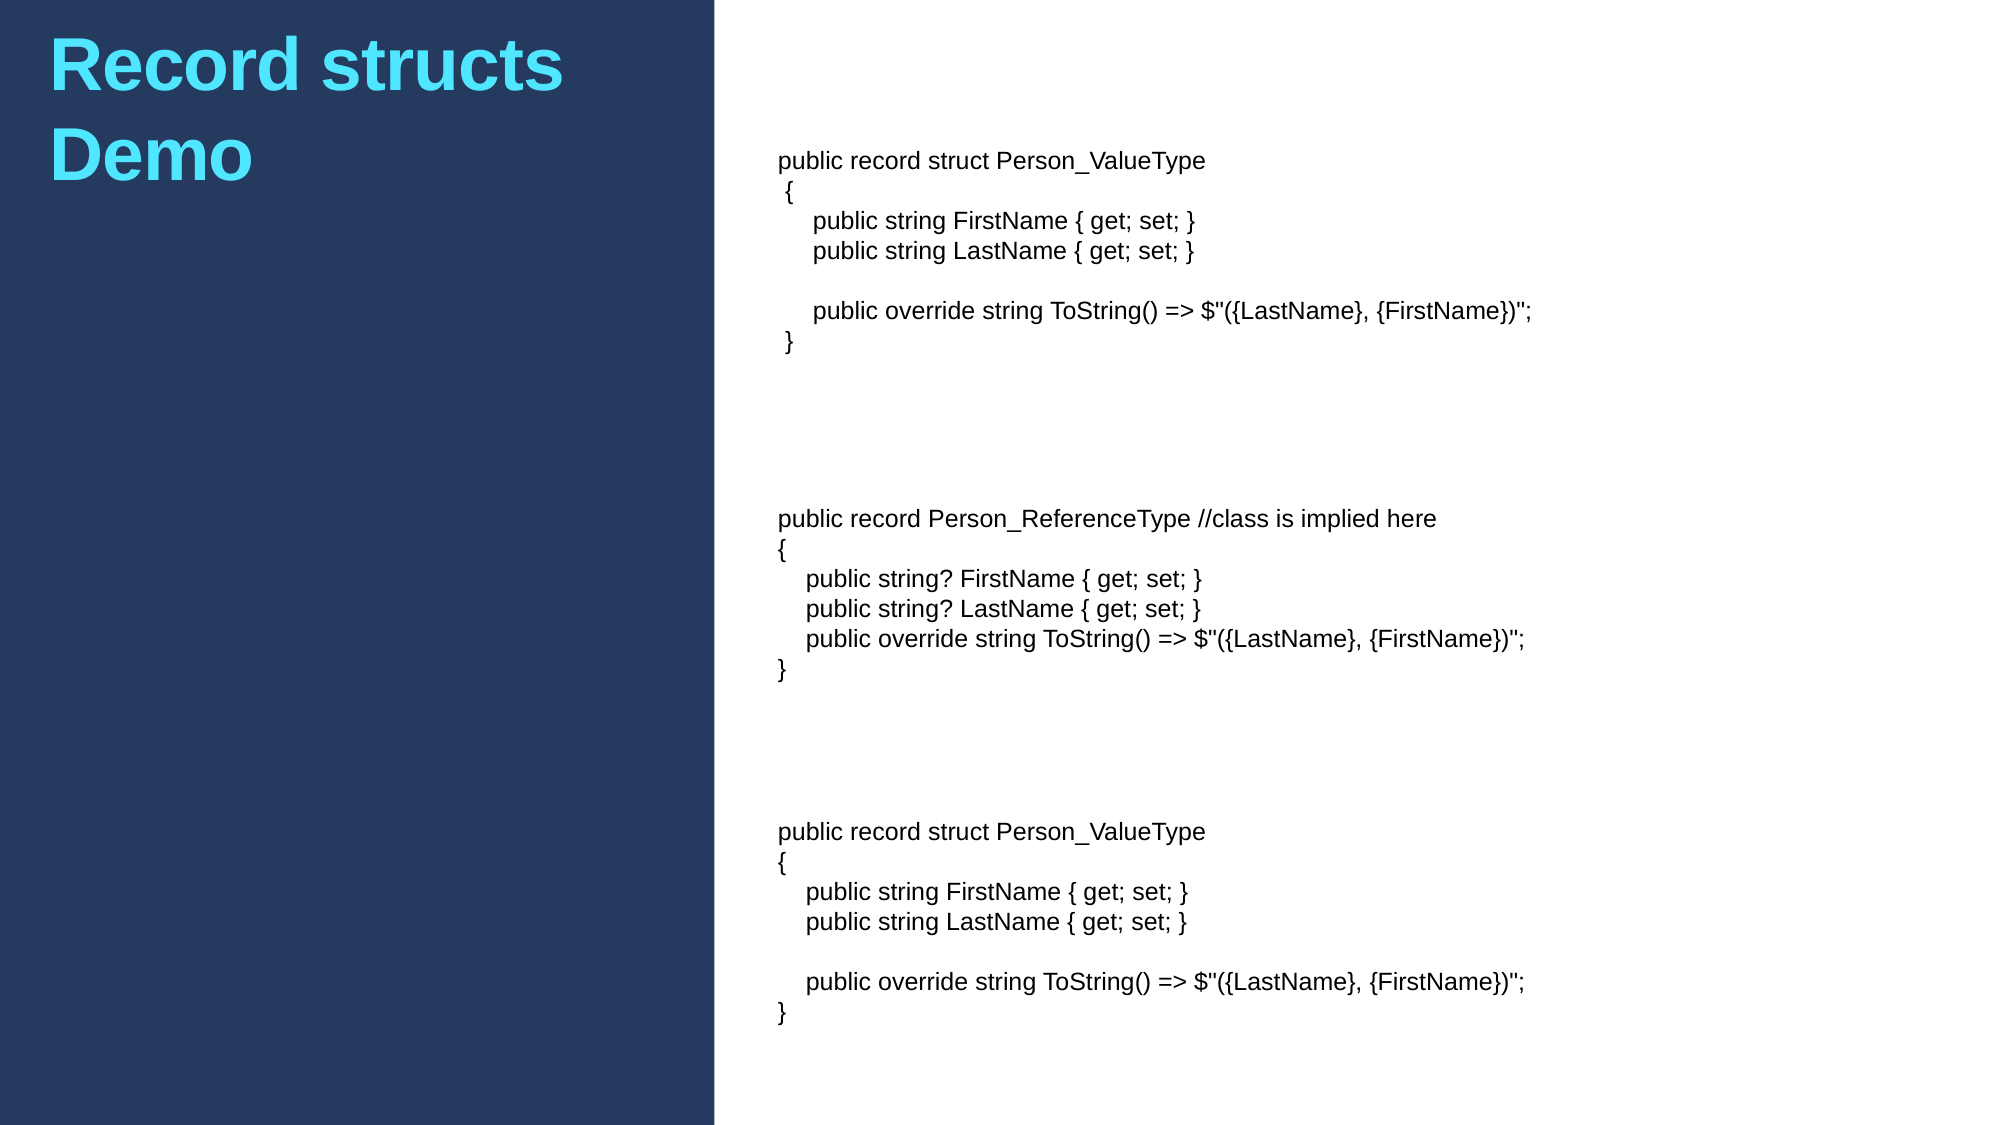

# Record structs Demo
 public record struct Person_ValueType
  {
      public string FirstName { get; set; }
      public string LastName { get; set; }

      public override string ToString() => $"({LastName}, {FirstName})";
  }
 public record Person_ReferenceType //class is implied here
 {
     public string? FirstName { get; set; }
     public string? LastName { get; set; }
     public override string ToString() => $"({LastName}, {FirstName})";
 }
 public record struct Person_ValueType
 {
     public string FirstName { get; set; }
     public string LastName { get; set; }

     public override string ToString() => $"({LastName}, {FirstName})";
 }